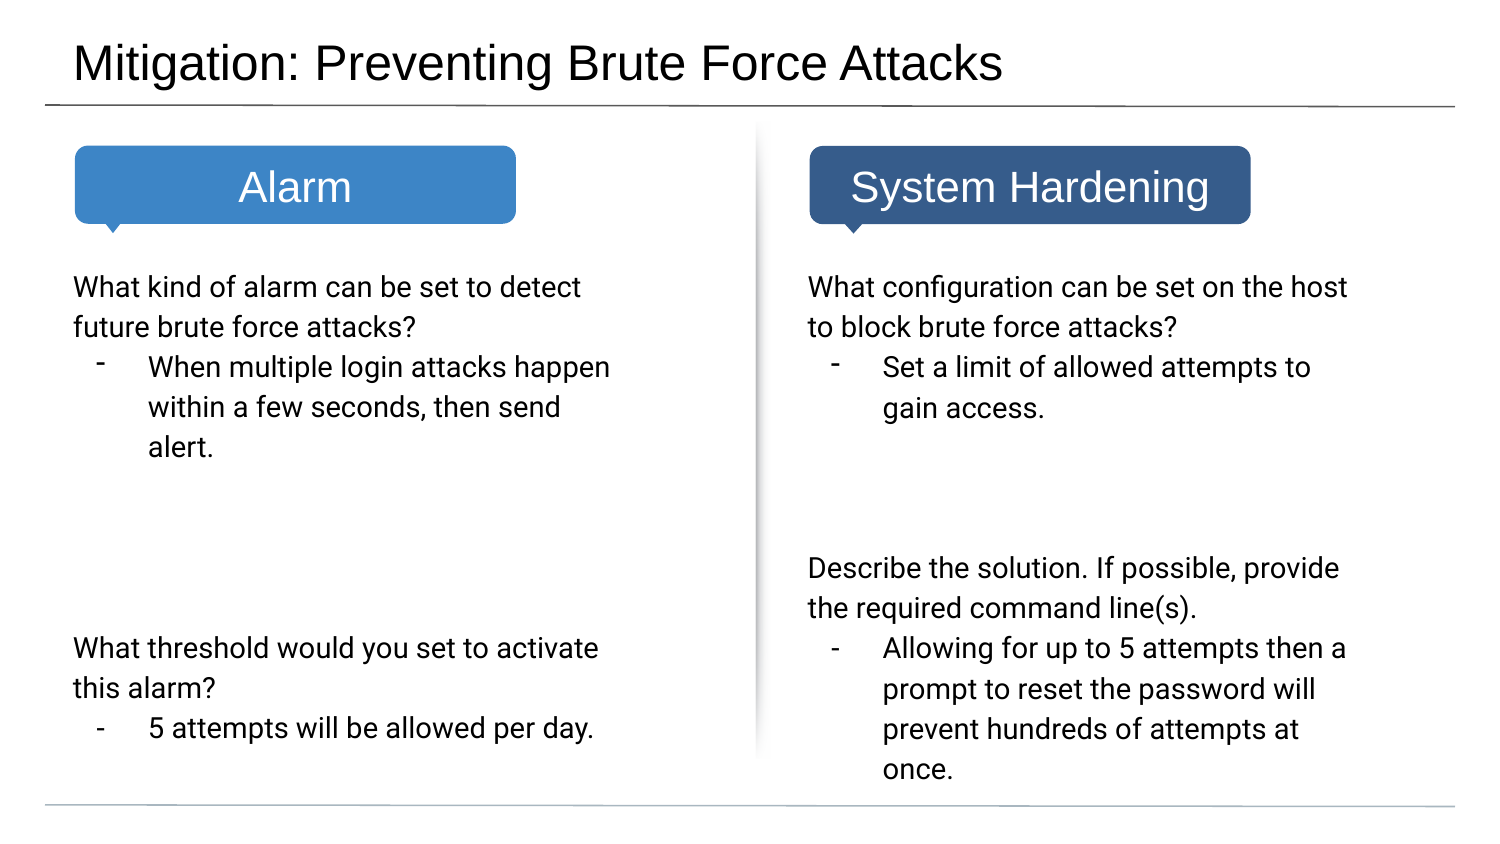

# Mitigation: Preventing Brute Force Attacks
What kind of alarm can be set to detect future brute force attacks?
When multiple login attacks happen within a few seconds, then send alert.

What threshold would you set to activate this alarm?
5 attempts will be allowed per day.
What configuration can be set on the host to block brute force attacks?
Set a limit of allowed attempts to gain access.

Describe the solution. If possible, provide the required command line(s).
Allowing for up to 5 attempts then a prompt to reset the password will prevent hundreds of attempts at once.